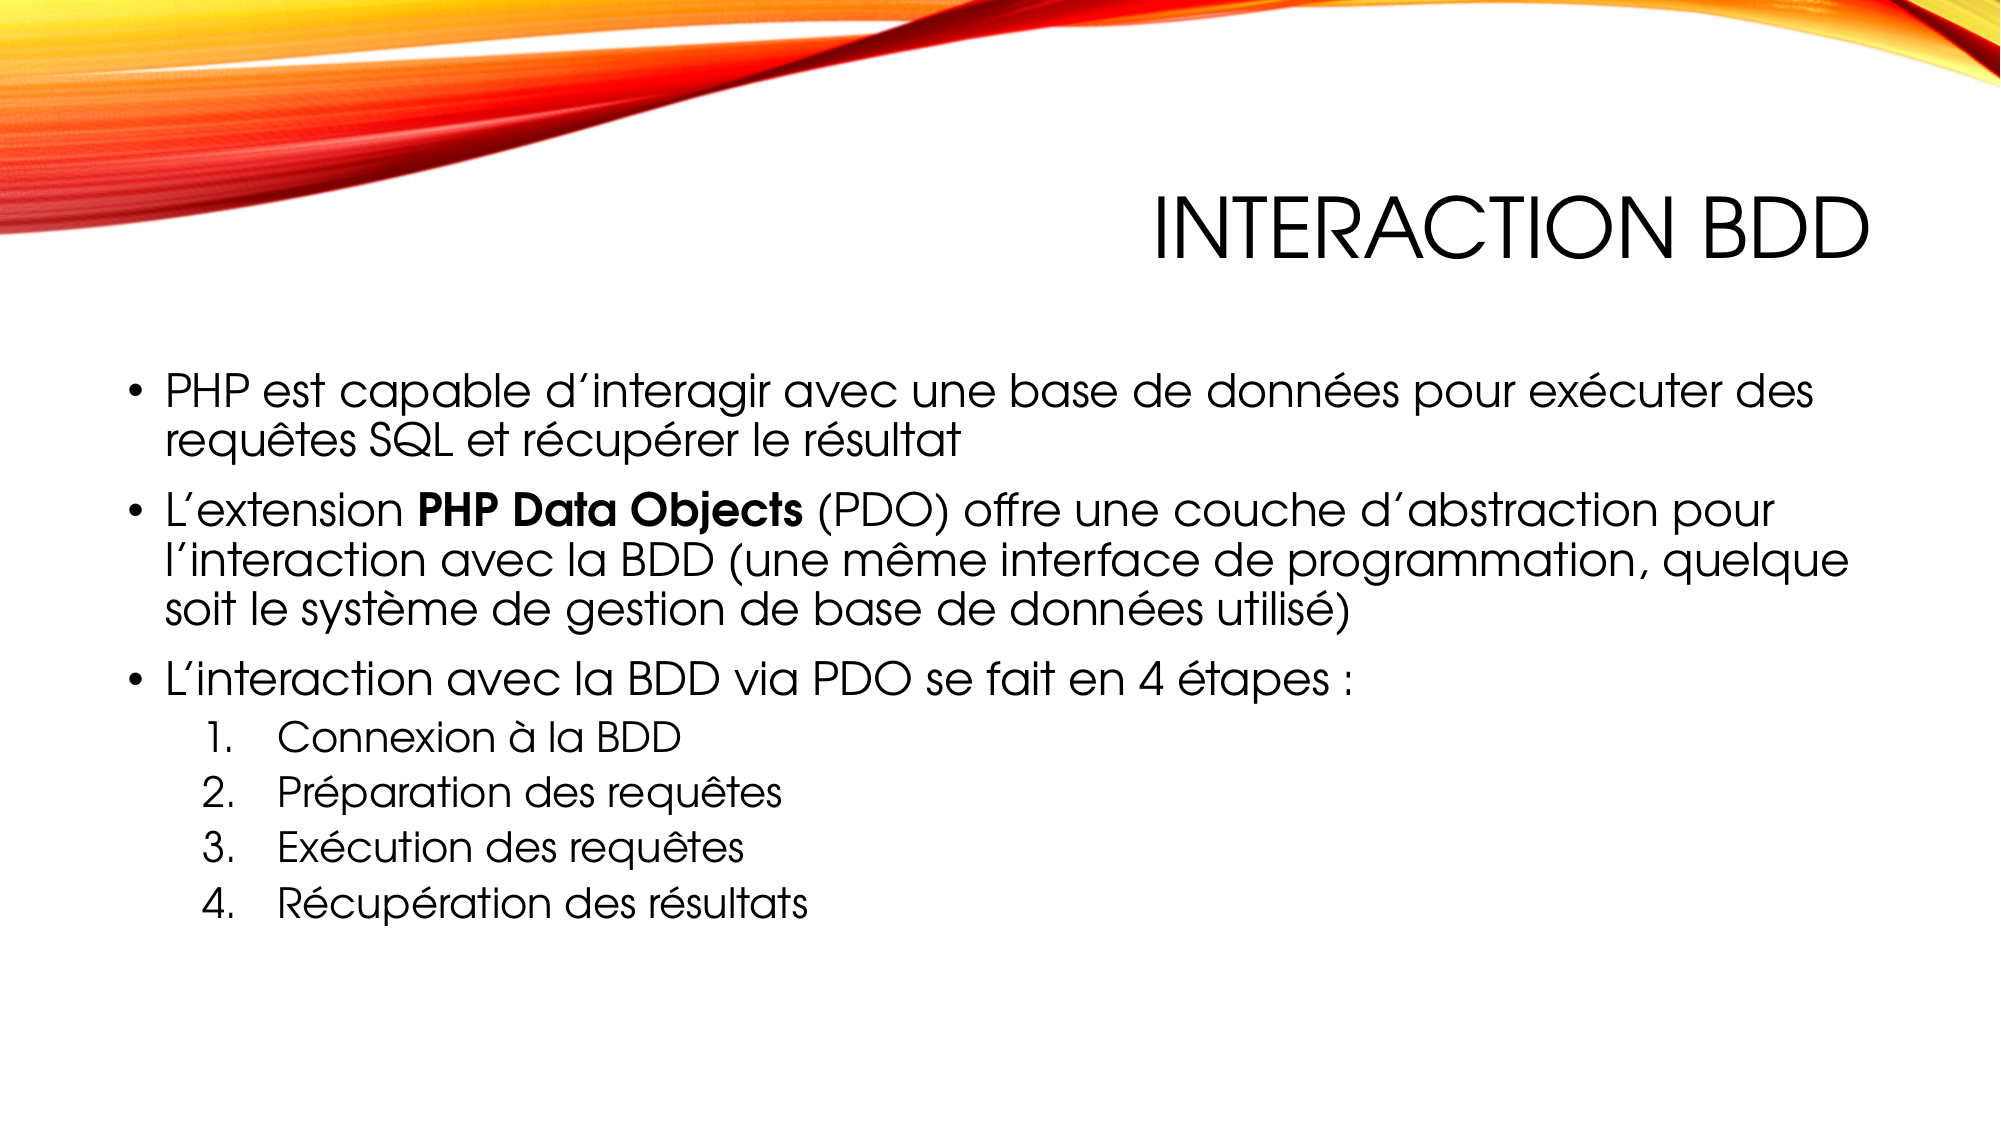

# Interaction BDD
PHP est capable d’interagir avec une base de données pour exécuter des requêtes SQL et récupérer le résultat
L’extension PHP Data Objects (PDO) offre une couche d’abstraction pour l’interaction avec la BDD (une même interface de programmation, quelque soit le système de gestion de base de données utilisé)
L’interaction avec la BDD via PDO se fait en 4 étapes :
Connexion à la BDD
Préparation des requêtes
Exécution des requêtes
Récupération des résultats